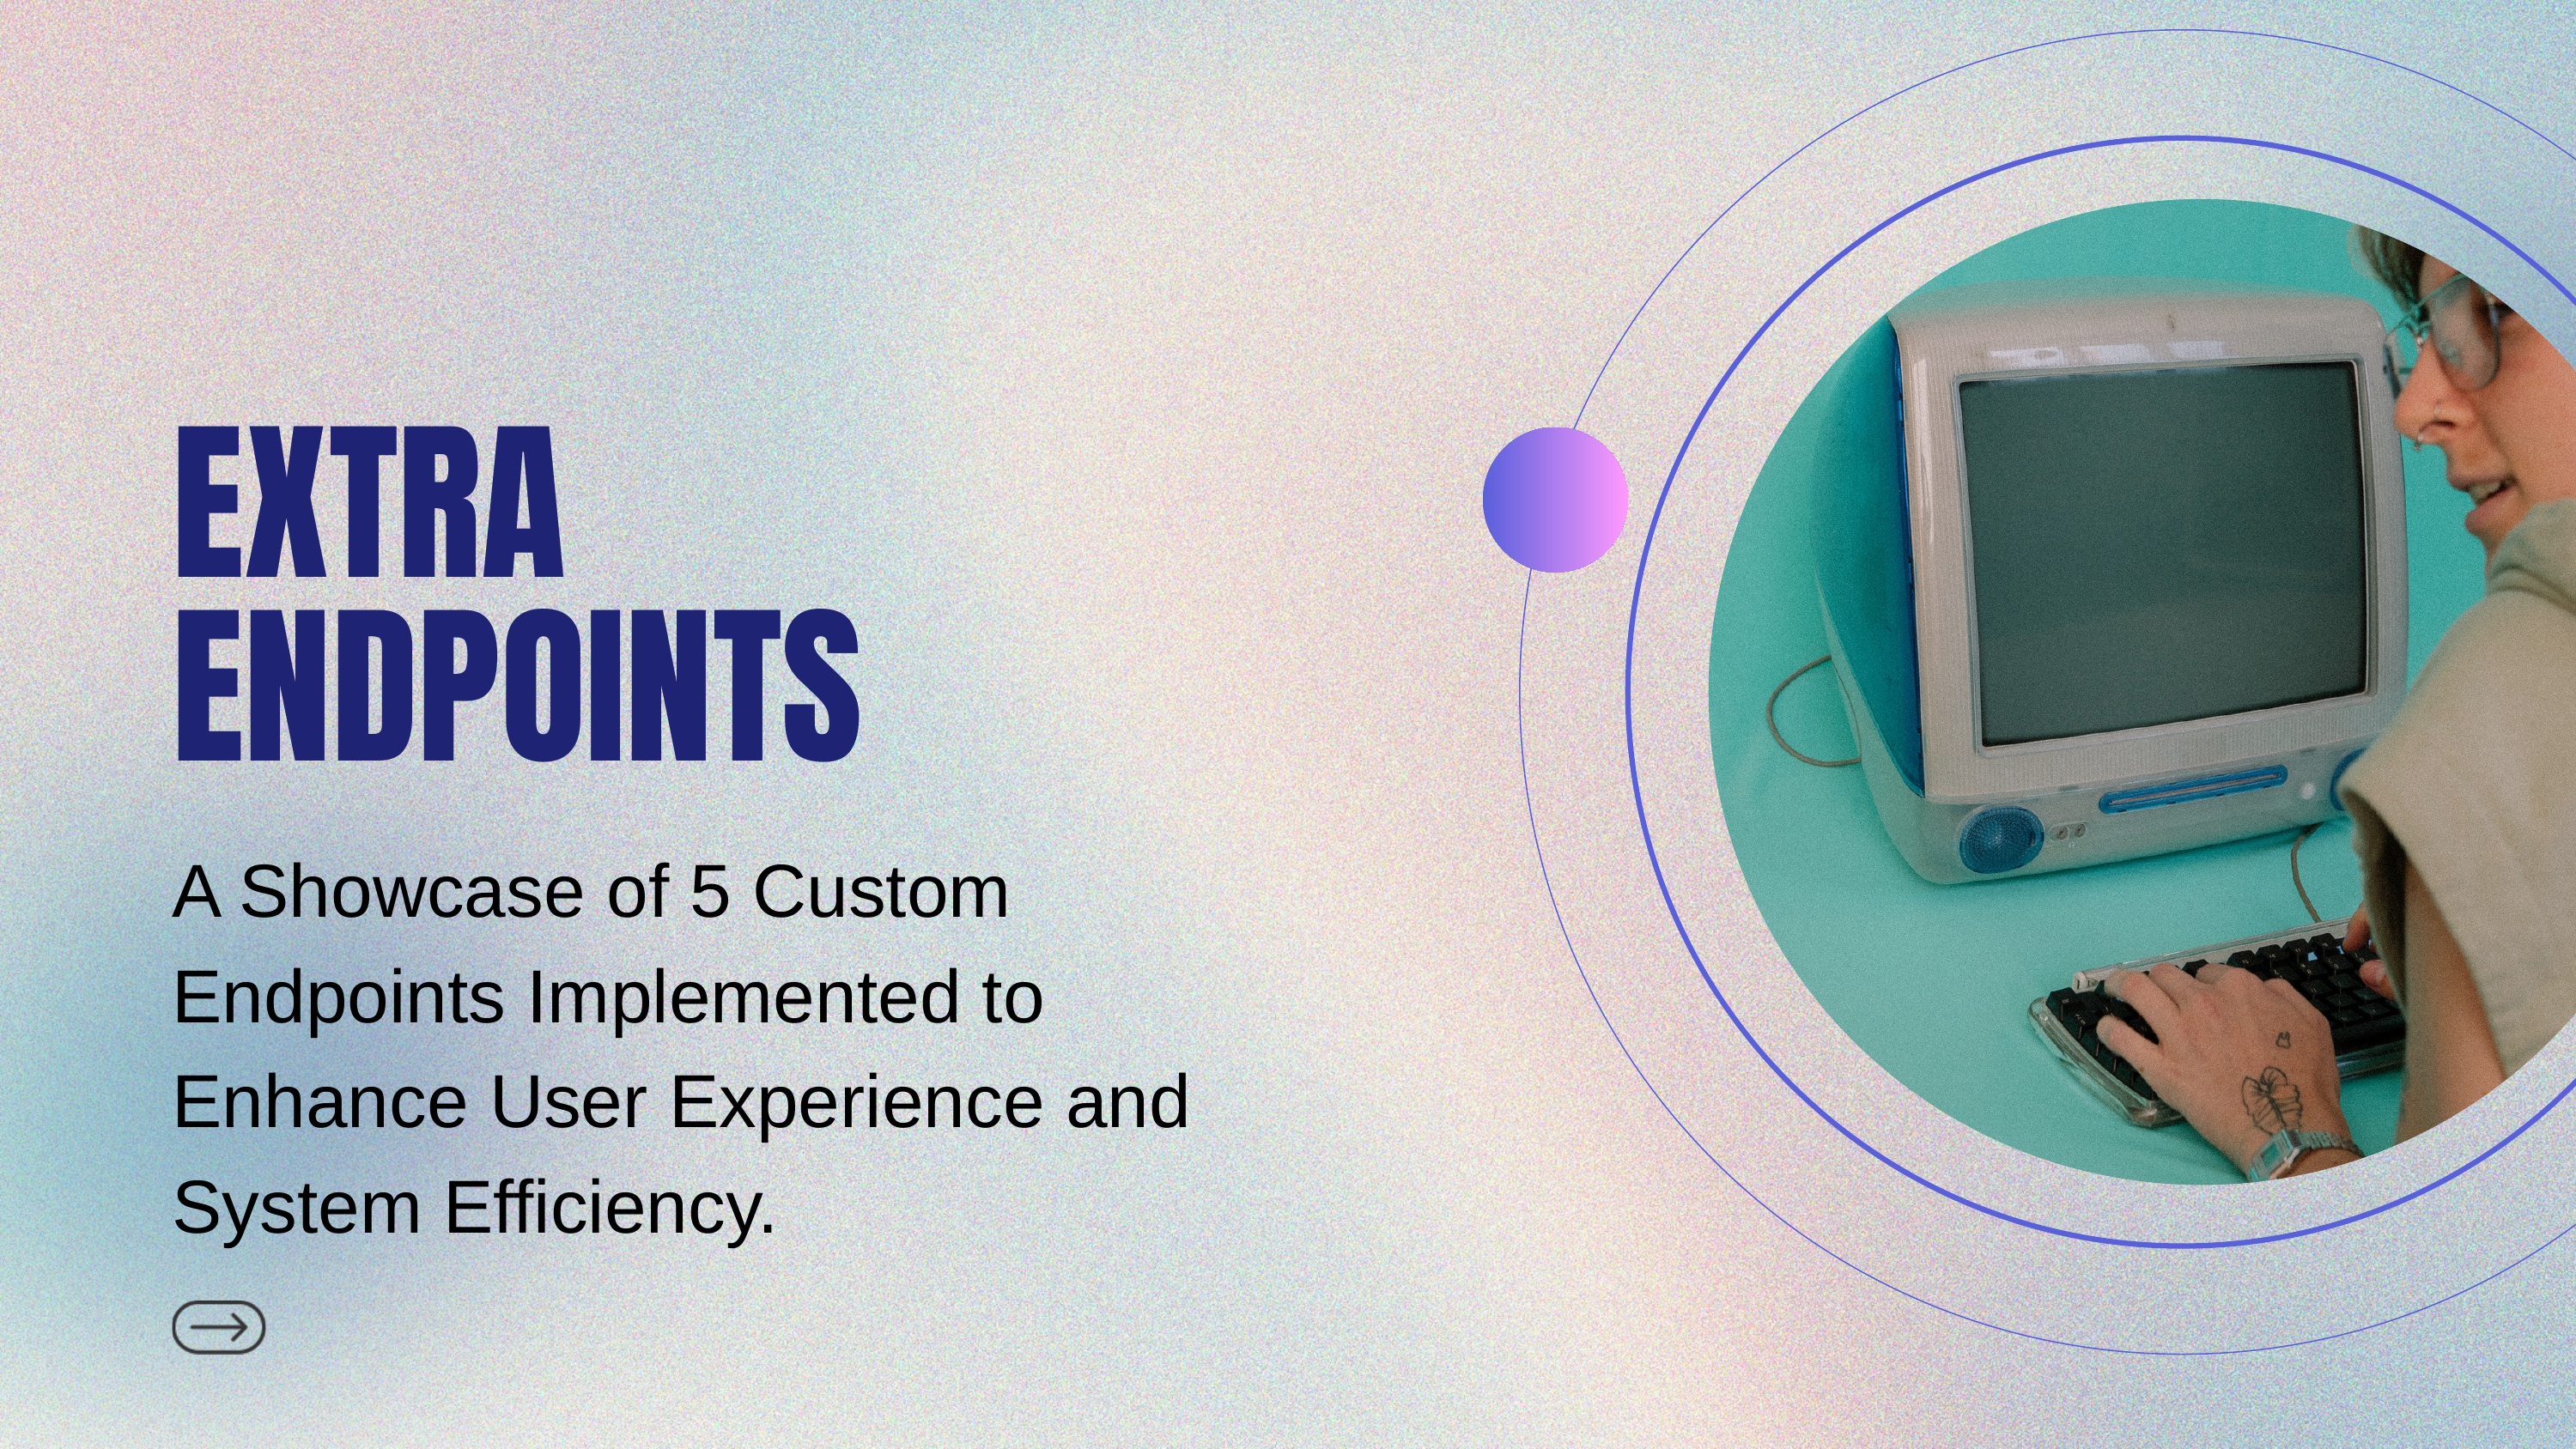

EXTRA ENDPOINTS

A Showcase of 5 Custom Endpoints Implemented to Enhance User Experience and System Efficiency.